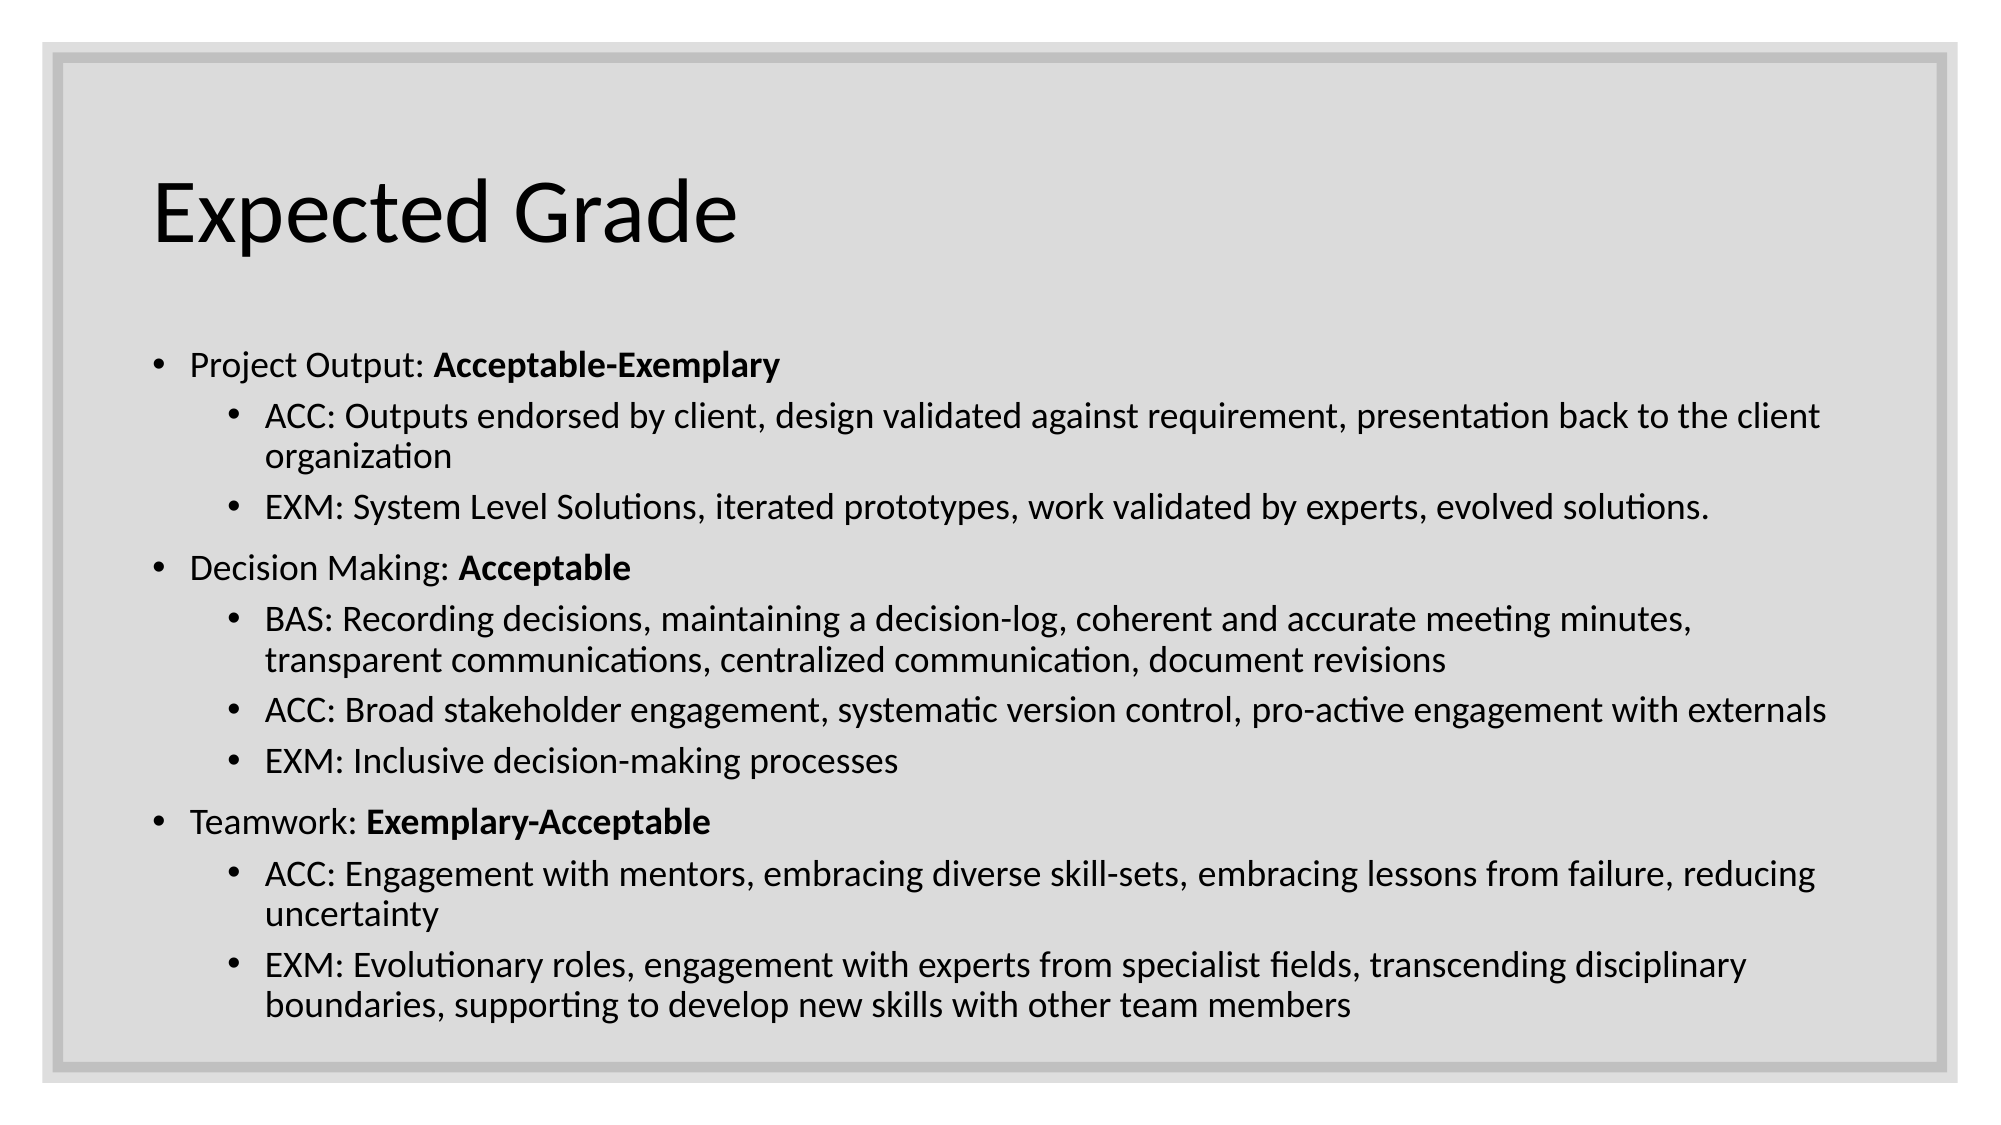

# Expected Grade
Project Output: Acceptable-Exemplary
ACC: Outputs endorsed by client, design validated against requirement, presentation back to the client organization
EXM: System Level Solutions, iterated prototypes, work validated by experts, evolved solutions.
Decision Making: Acceptable
BAS: Recording decisions, maintaining a decision-log, coherent and accurate meeting minutes, transparent communications, centralized communication, document revisions
ACC: Broad stakeholder engagement, systematic version control, pro-active engagement with externals
EXM: Inclusive decision-making processes
Teamwork: Exemplary-Acceptable
ACC: Engagement with mentors, embracing diverse skill-sets, embracing lessons from failure, reducing uncertainty
EXM: Evolutionary roles, engagement with experts from specialist ﬁelds, transcending disciplinary boundaries, supporting to develop new skills with other team members